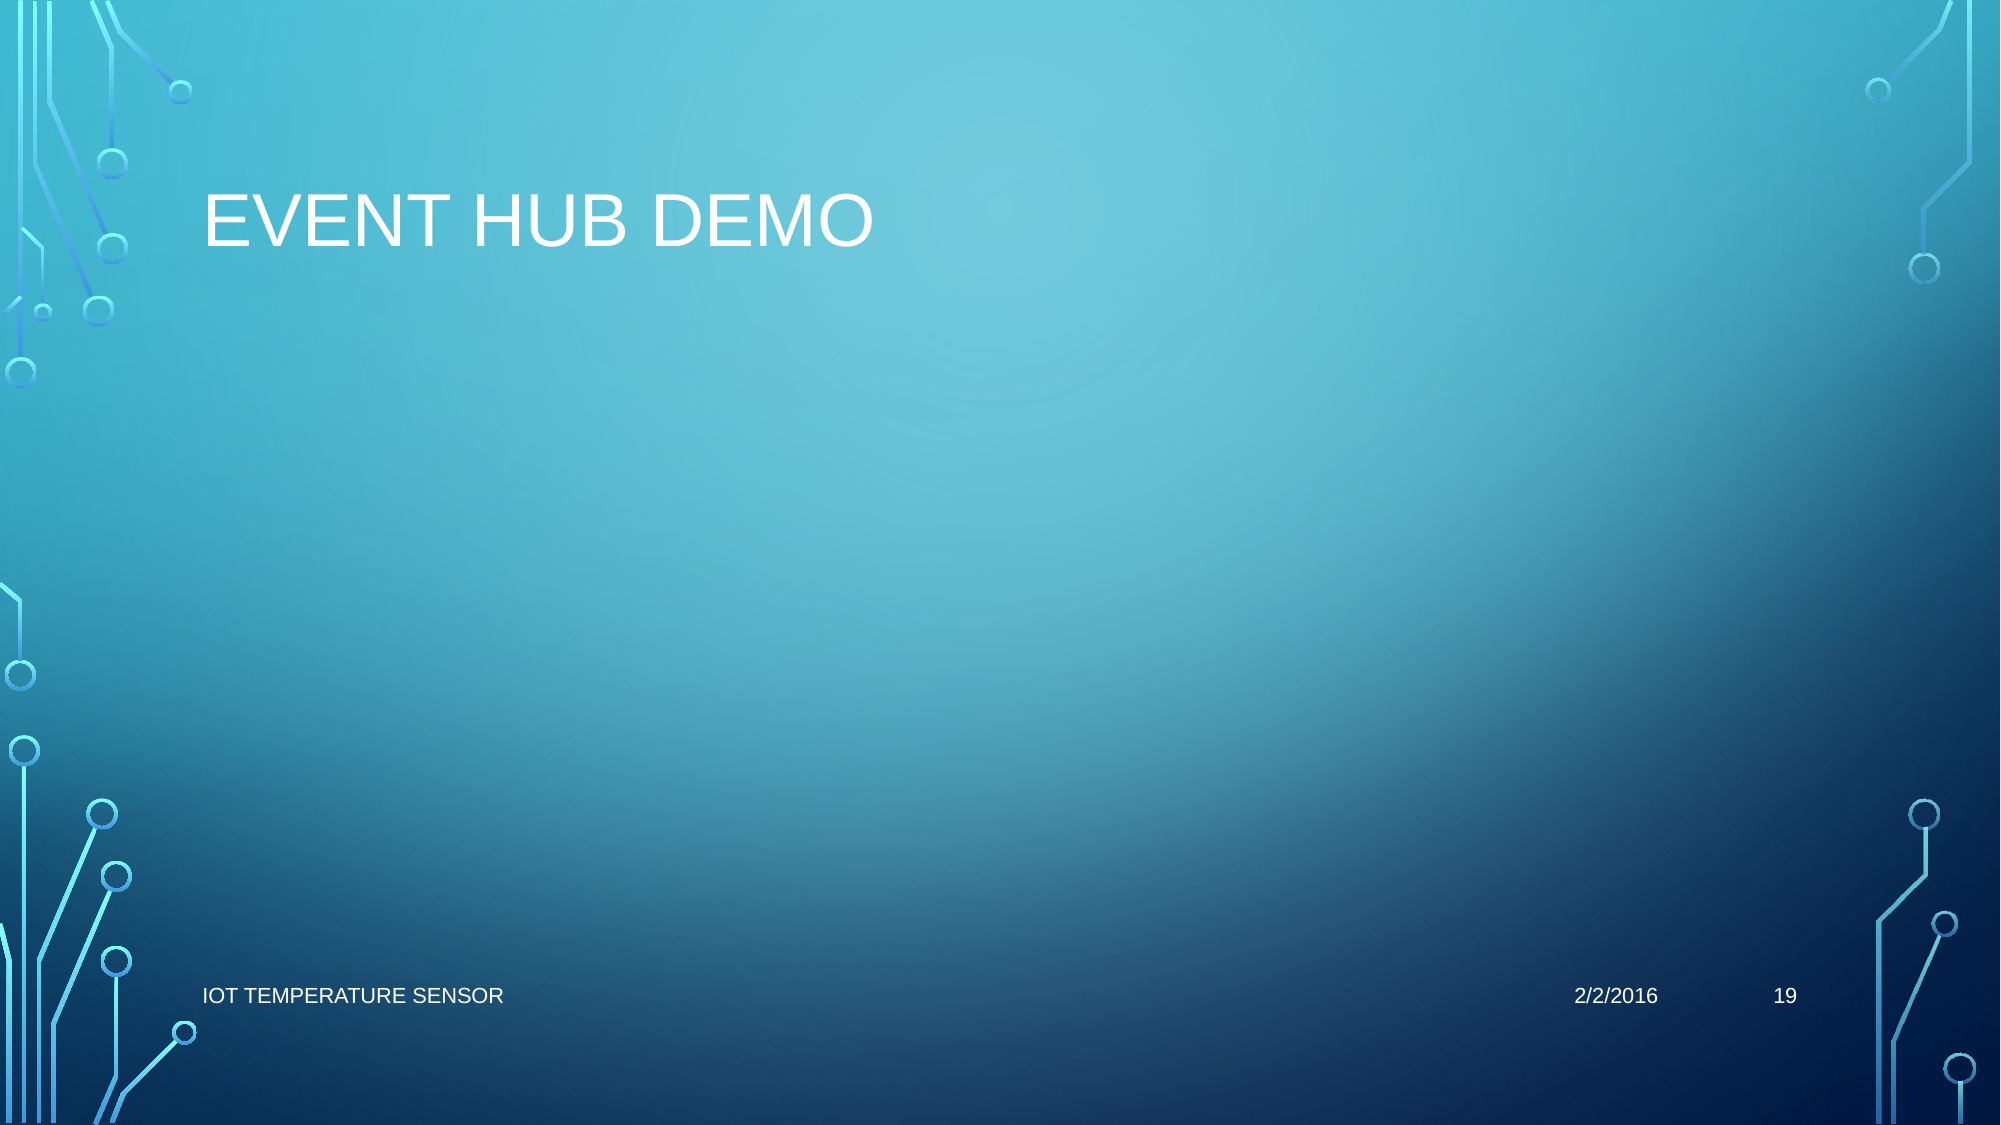

# Event Hub Demo

19
IoT Temperature Sensor
2/2/2016